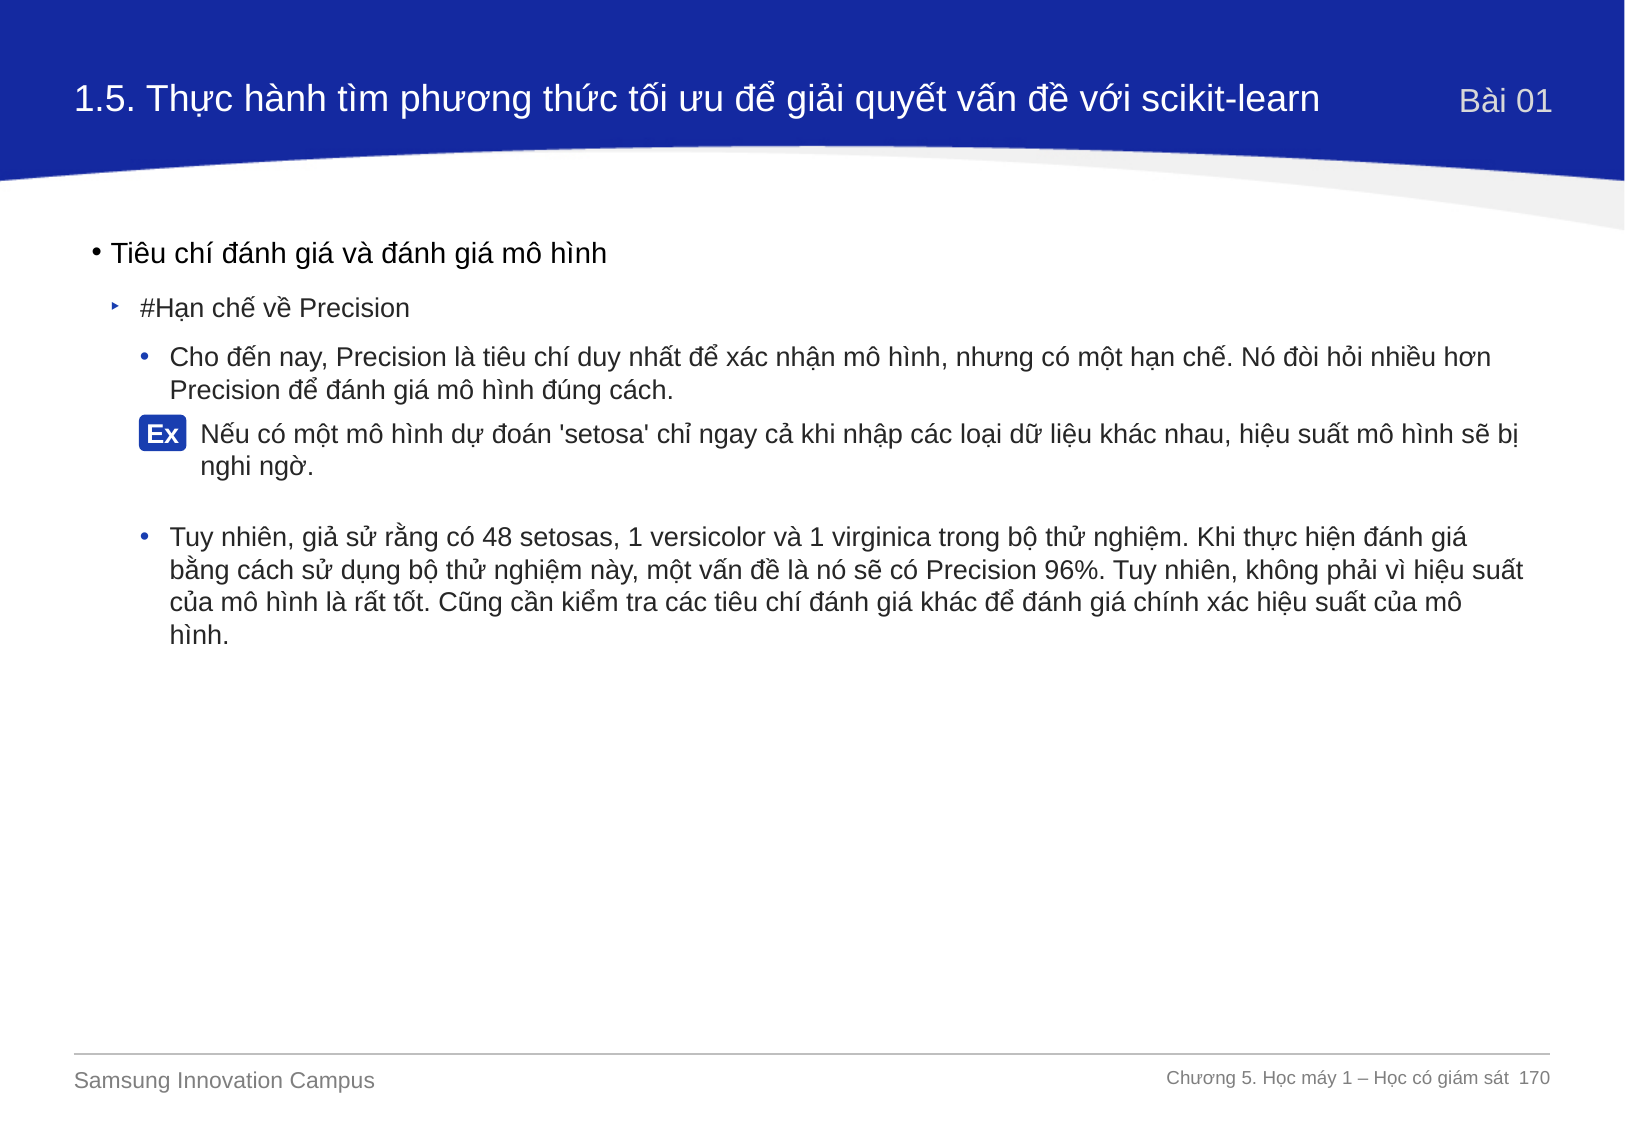

1.5. Thực hành tìm phương thức tối ưu để giải quyết vấn đề với scikit-learn
Bài 01
Tiêu chí đánh giá và đánh giá mô hình
#Hạn chế về Precision
Cho đến nay, Precision là tiêu chí duy nhất để xác nhận mô hình, nhưng có một hạn chế. Nó đòi hỏi nhiều hơn Precision để đánh giá mô hình đúng cách.

Tuy nhiên, giả sử rằng có 48 setosas, 1 versicolor và 1 virginica trong bộ thử nghiệm. Khi thực hiện đánh giá bằng cách sử dụng bộ thử nghiệm này, một vấn đề là nó sẽ có Precision 96%. Tuy nhiên, không phải vì hiệu suất của mô hình là rất tốt. Cũng cần kiểm tra các tiêu chí đánh giá khác để đánh giá chính xác hiệu suất của mô hình.
Nếu có một mô hình dự đoán 'setosa' chỉ ngay cả khi nhập các loại dữ liệu khác nhau, hiệu suất mô hình sẽ bị nghi ngờ.
Ex